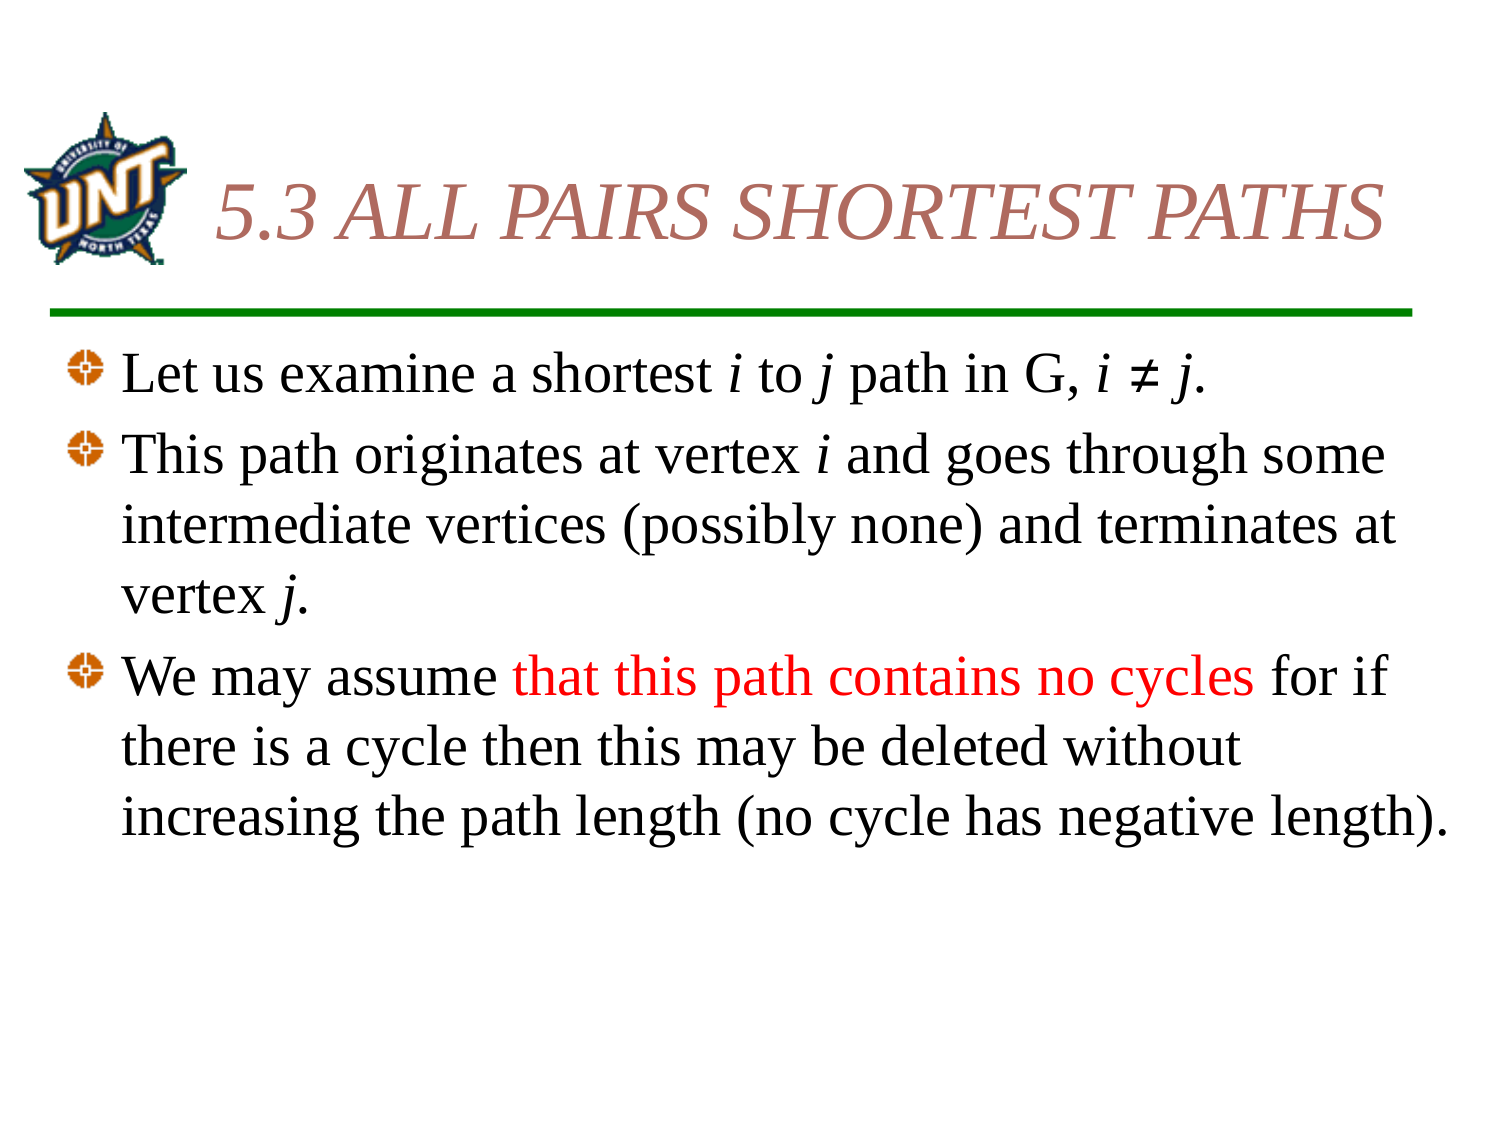

# 5.3 ALL PAIRS SHORTEST PATHS
Let us examine a shortest i to j path in G, i ≠ j.
This path originates at vertex i and goes through some intermediate vertices (possibly none) and terminates at vertex j.
We may assume that this path contains no cycles for if there is a cycle then this may be deleted without increasing the path length (no cycle has negative length).